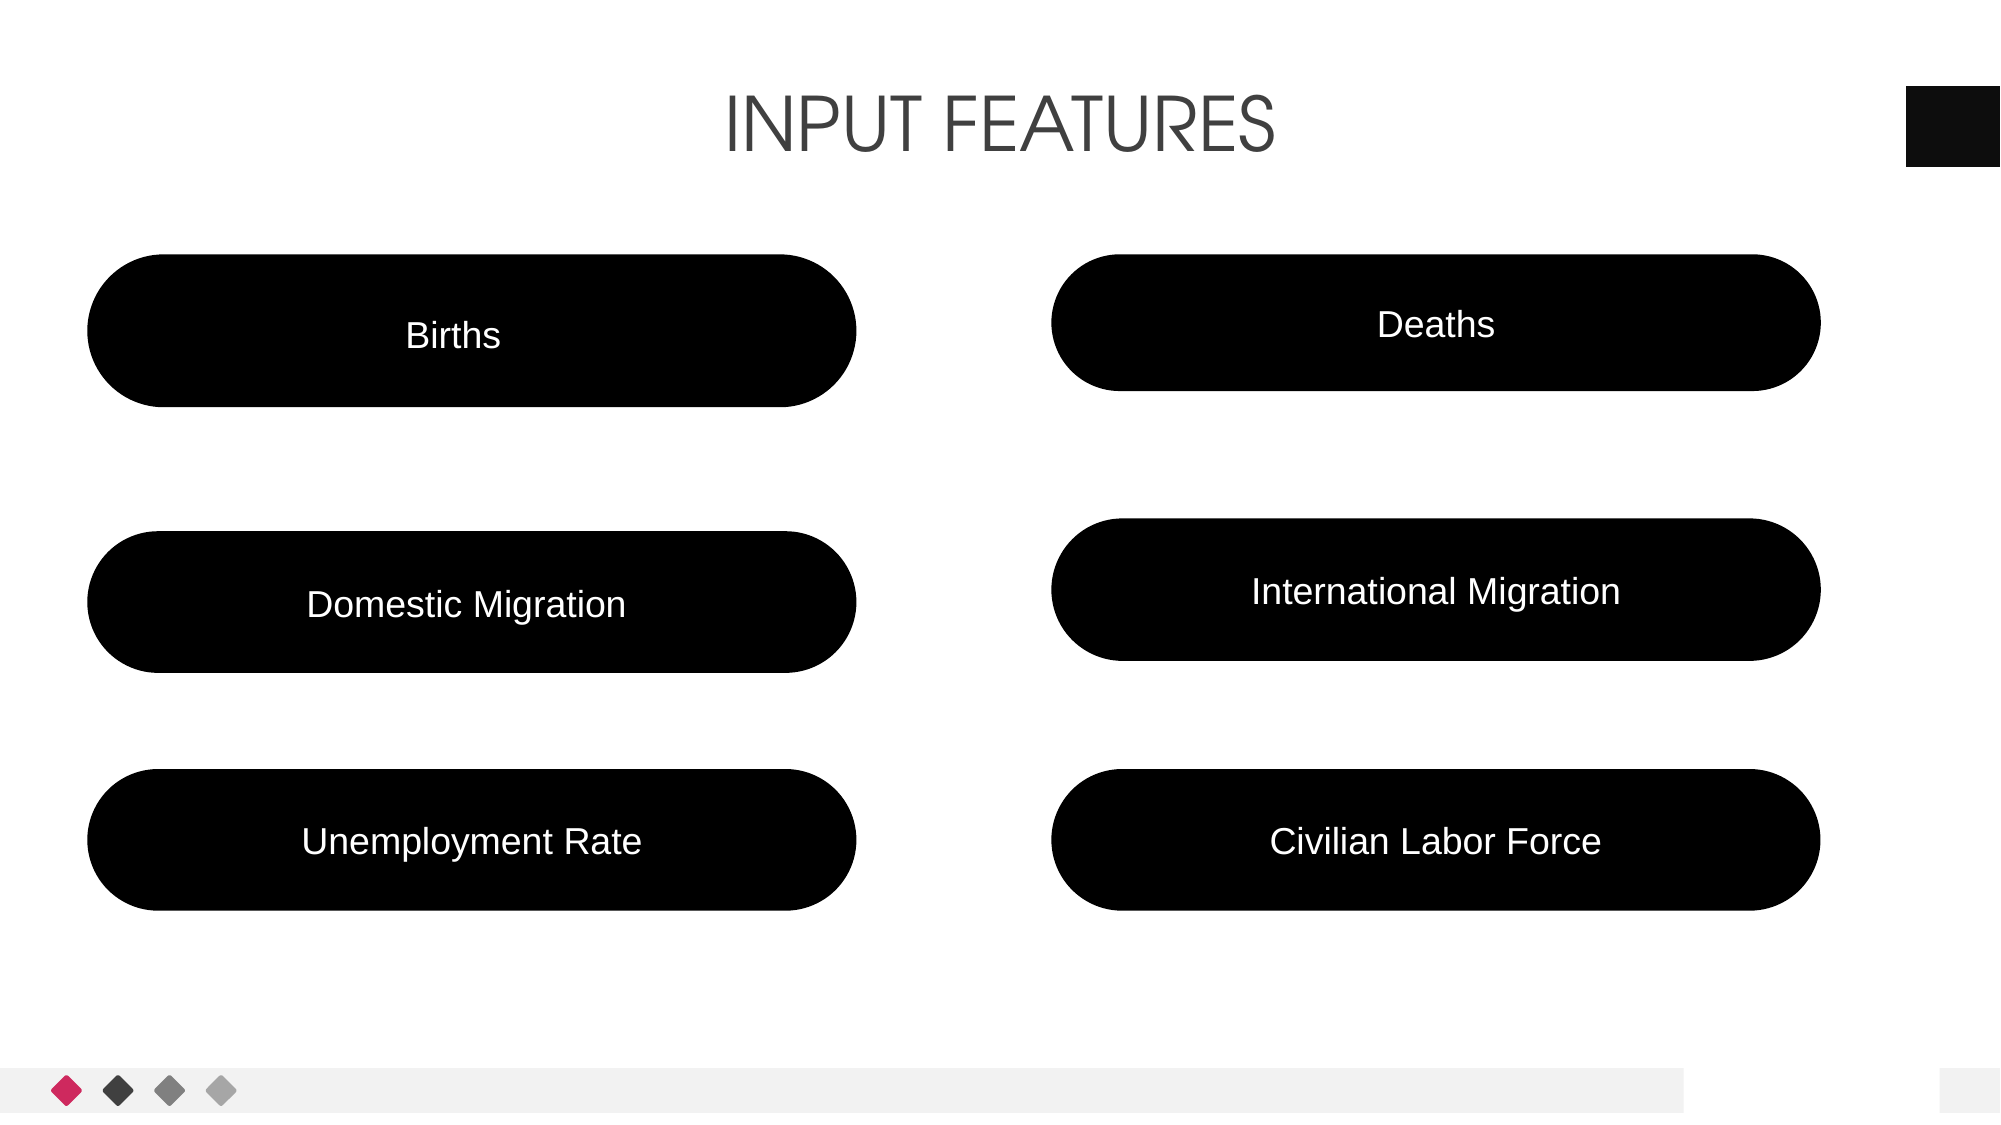

# INPUT Features

Deaths
Births
International Migration
Domestic Migration
Civilian Labor Force
Unemployment Rate